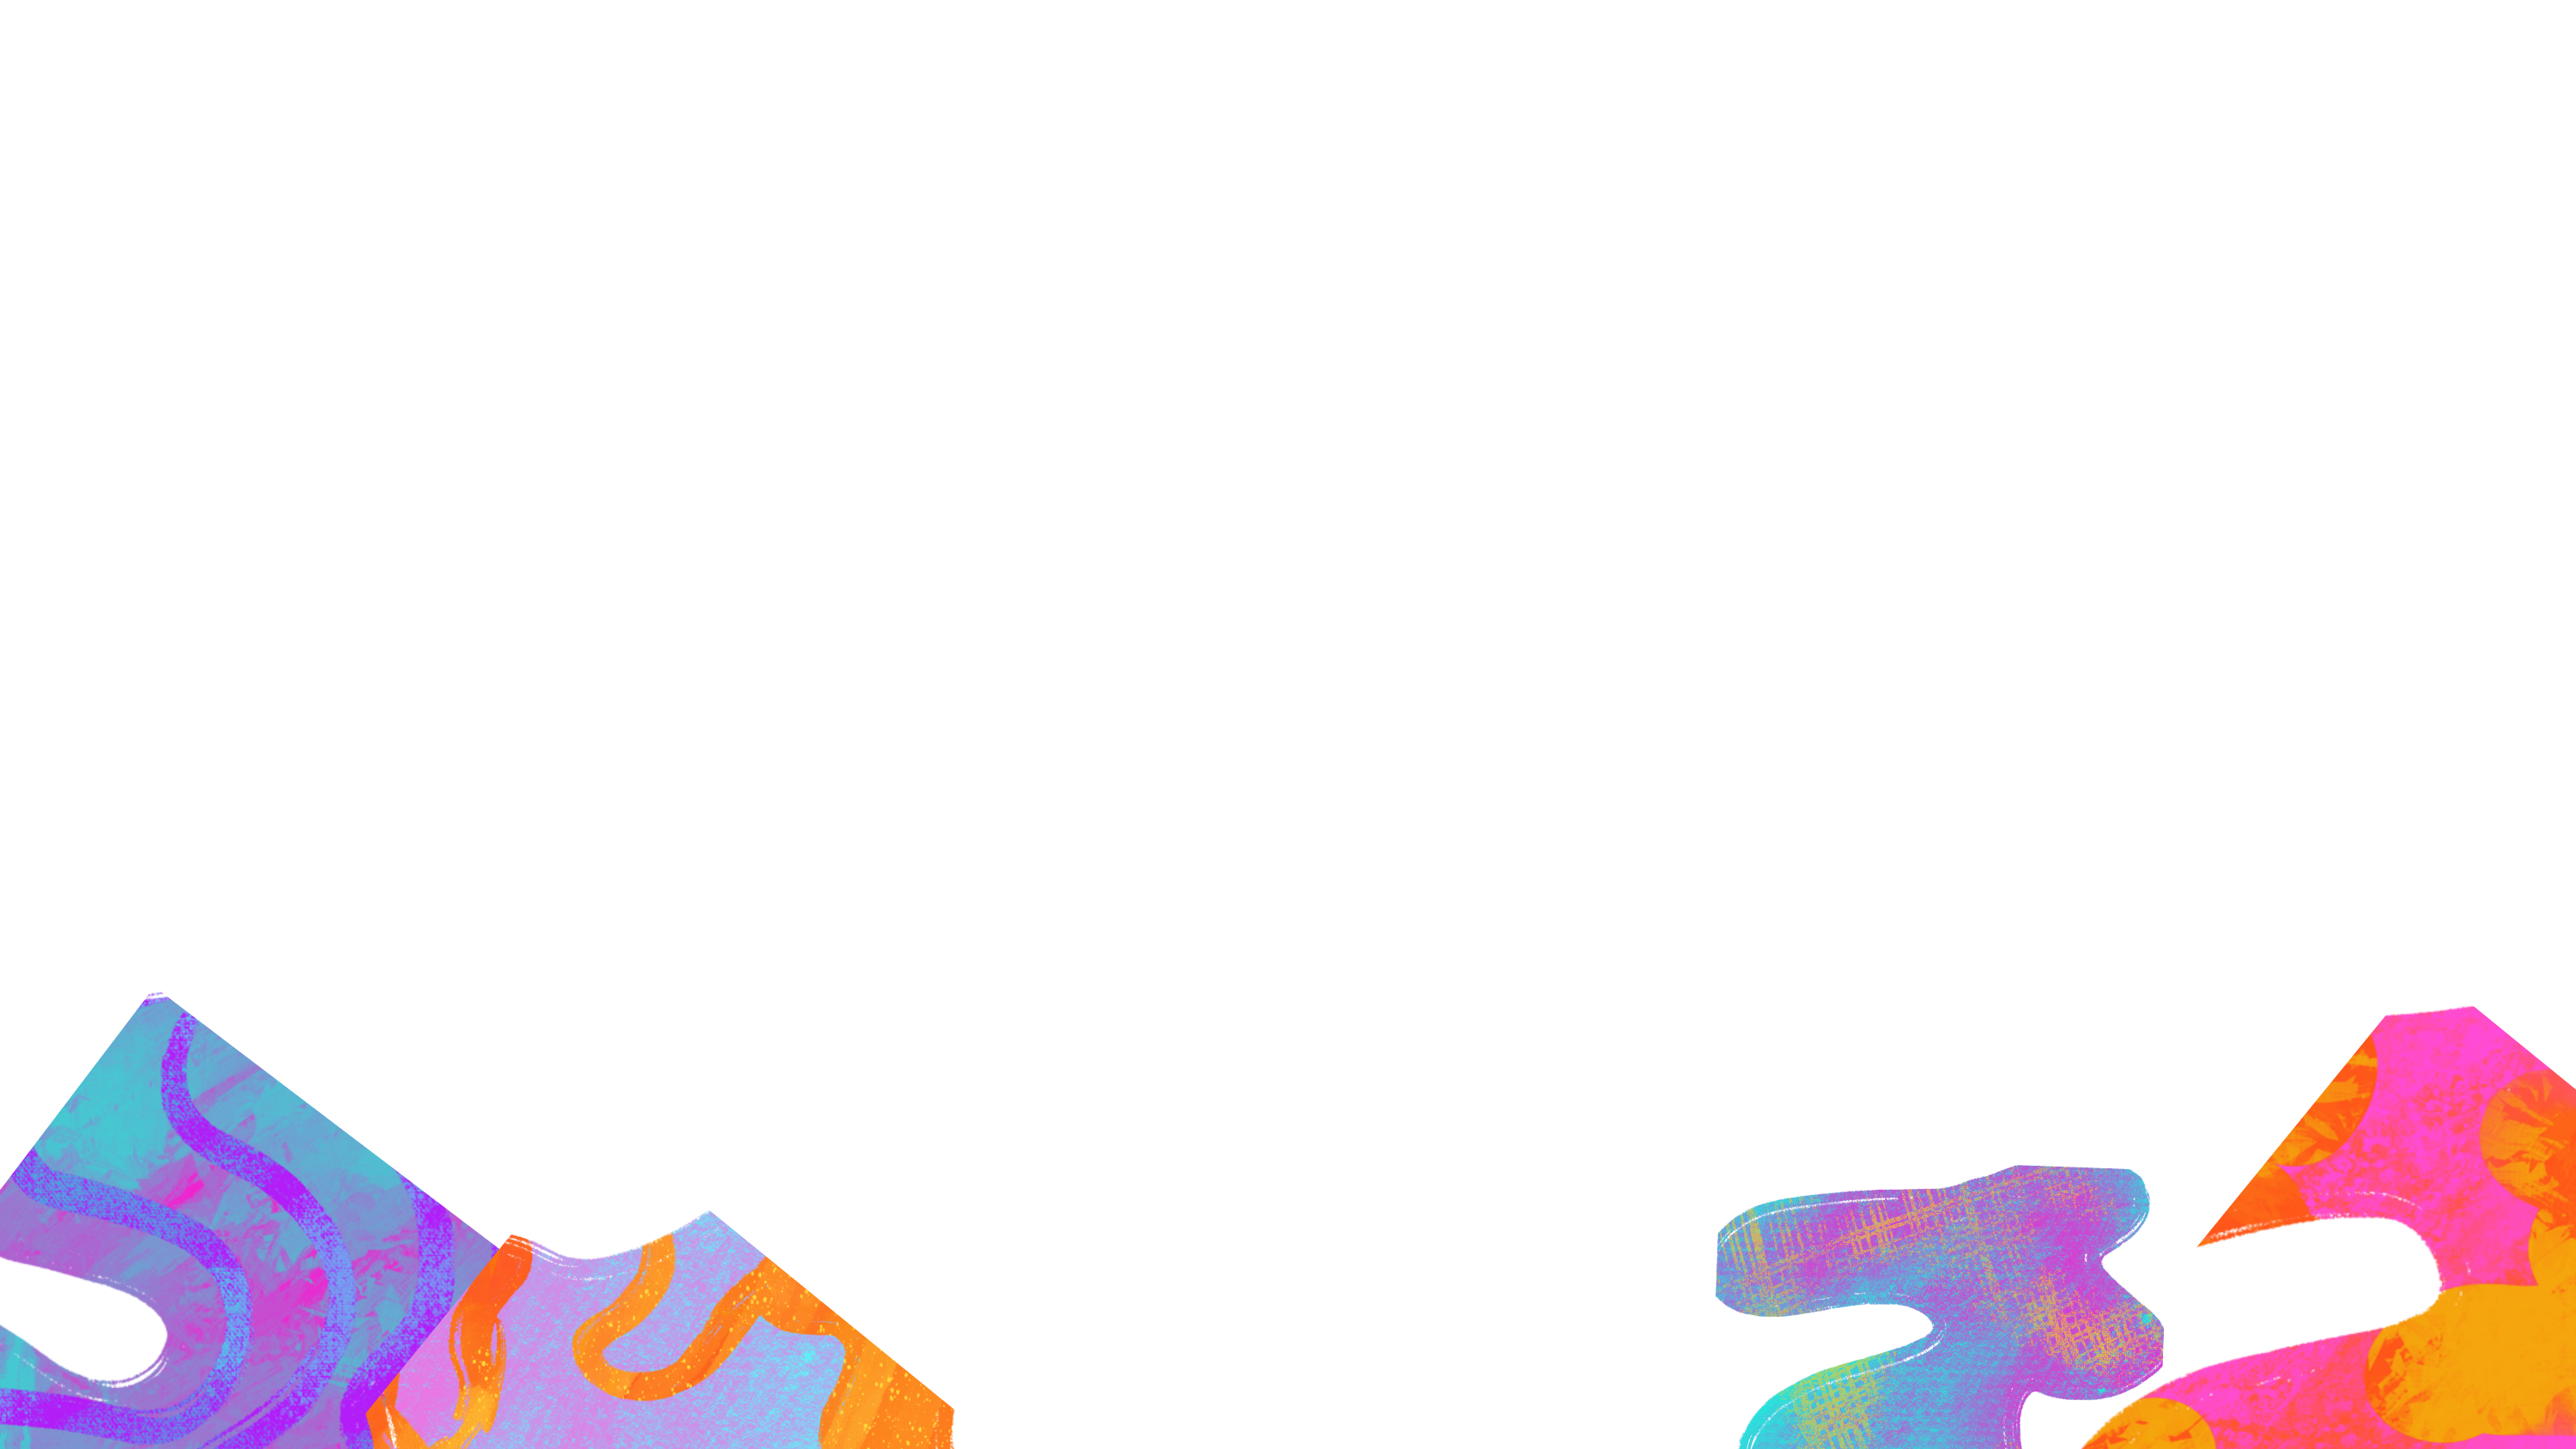

3. Scope of the project
Display real-time disaster locations on the map.
Display temporary and safe shelters.
 Guide the users by giving the instructions to follow before, during and after a disaster.
Help victims using donations.

4. System Modeling